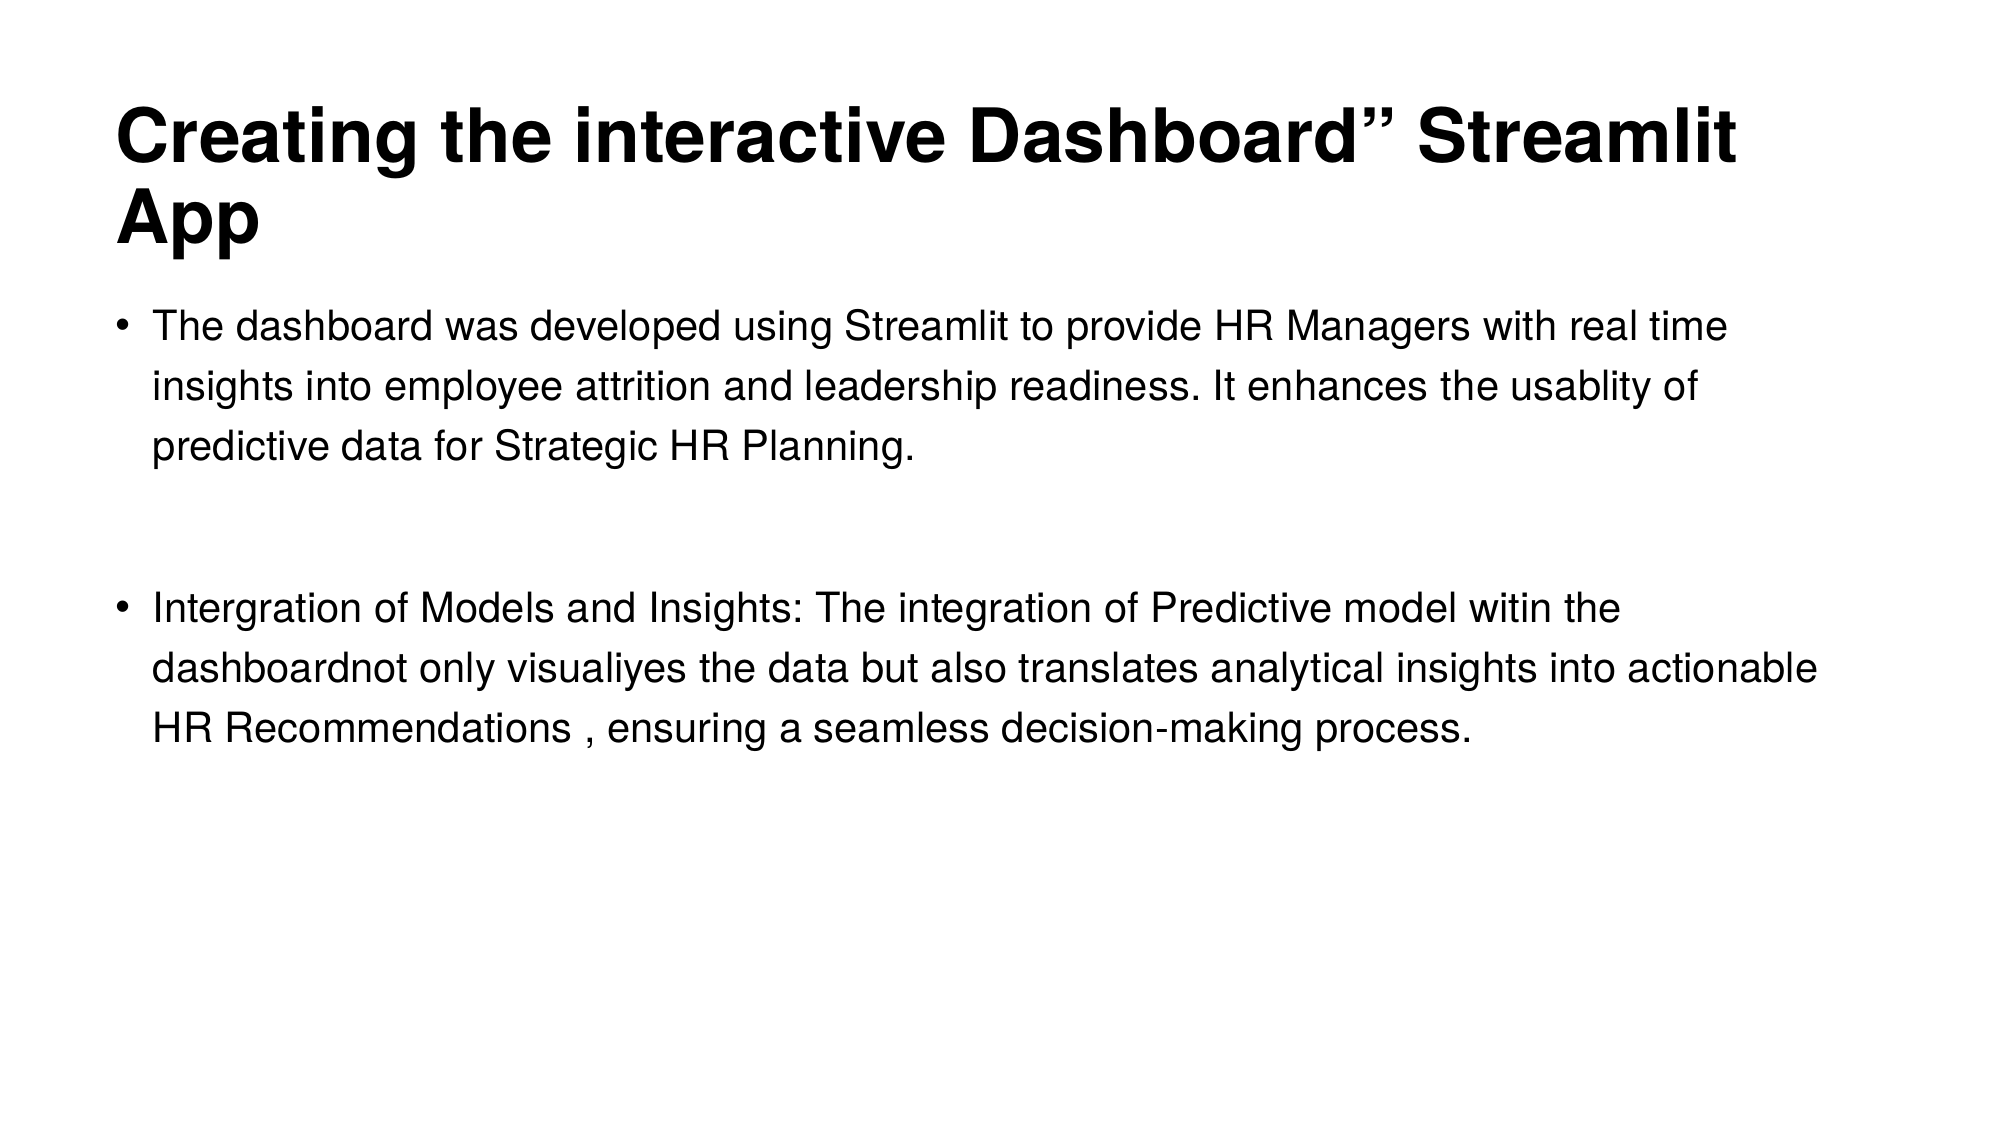

# Creating the interactive Dashboard” Streamlit App
The dashboard was developed using Streamlit to provide HR Managers with real time insights into employee attrition and leadership readiness. It enhances the usablity of predictive data for Strategic HR Planning.

Intergration of Models and Insights: The integration of Predictive model witin the dashboardnot only visualiyes the data but also translates analytical insights into actionable HR Recommendations , ensuring a seamless decision-making process.